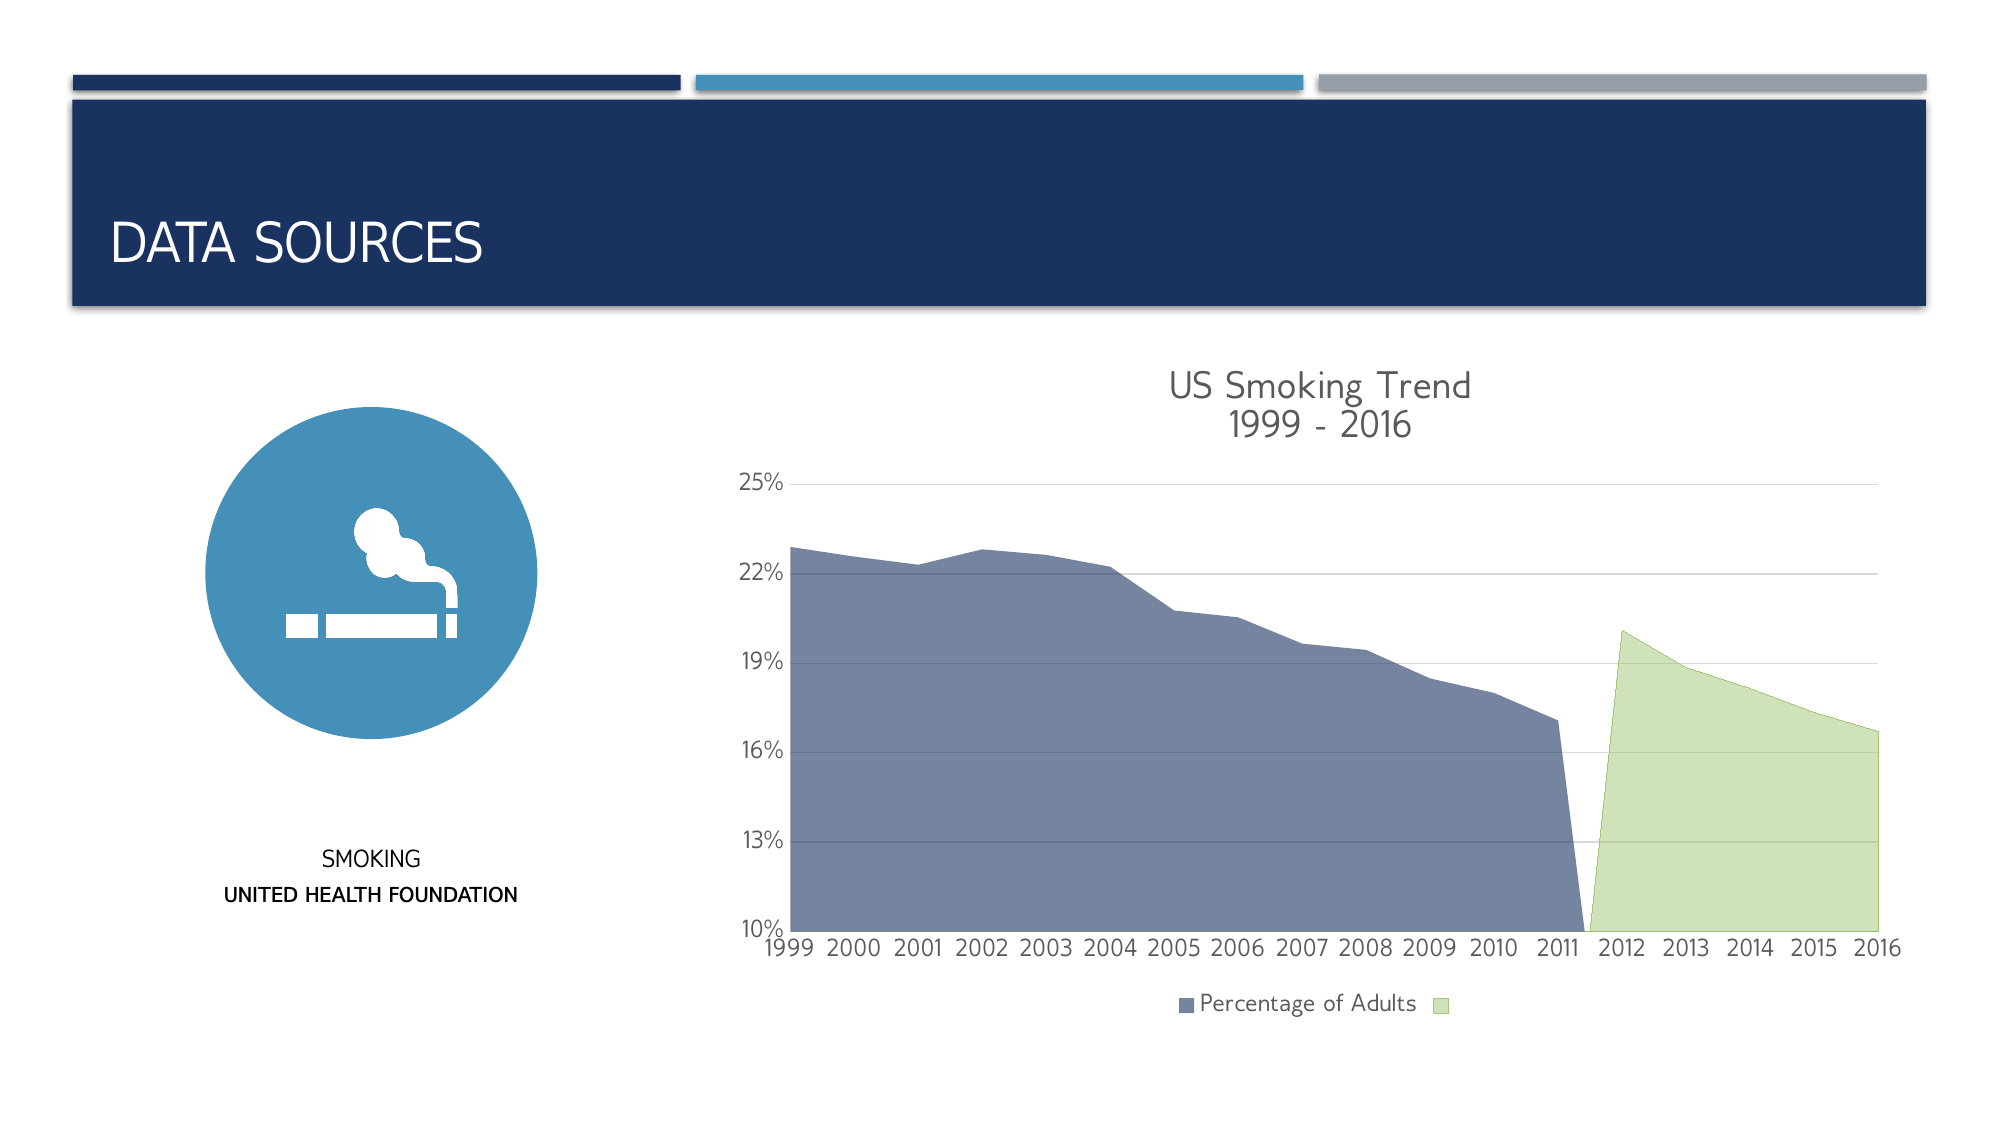

# Data Sources

### Chart: US Smoking Trend
1999 - 2016

| Category | Percentage of Adults |   |
|---|---|---|
| 1999 | 0.229103735864293 | None |
| 2000 | 0.225847441160403 | None |
| 2001 | 0.223109370190868 | None |
| 2002 | 0.228281876504468 | None |
| 2003 | 0.226432095871022 | None |
| 2004 | 0.222449231625583 | None |
| 2005 | 0.207759397308846 | None |
| 2006 | 0.205471682825618 | None |
| 2007 | 0.196636247040632 | None |
| 2008 | 0.194524963708092 | None |
| 2009 | 0.18494089808119 | None |
| 2010 | 0.180056851599433 | None |
| 2011 | 0.170814900270269 | None |
| 2012 | None | 0.20116523765834 |
| 2013 | None | 0.188617555633279 |
| 2014 | None | 0.181600969231538 |
| 2015 | None | 0.17356197380226 |
| 2016 | None | 0.167154832010117 |
Smoking
United Health Foundation